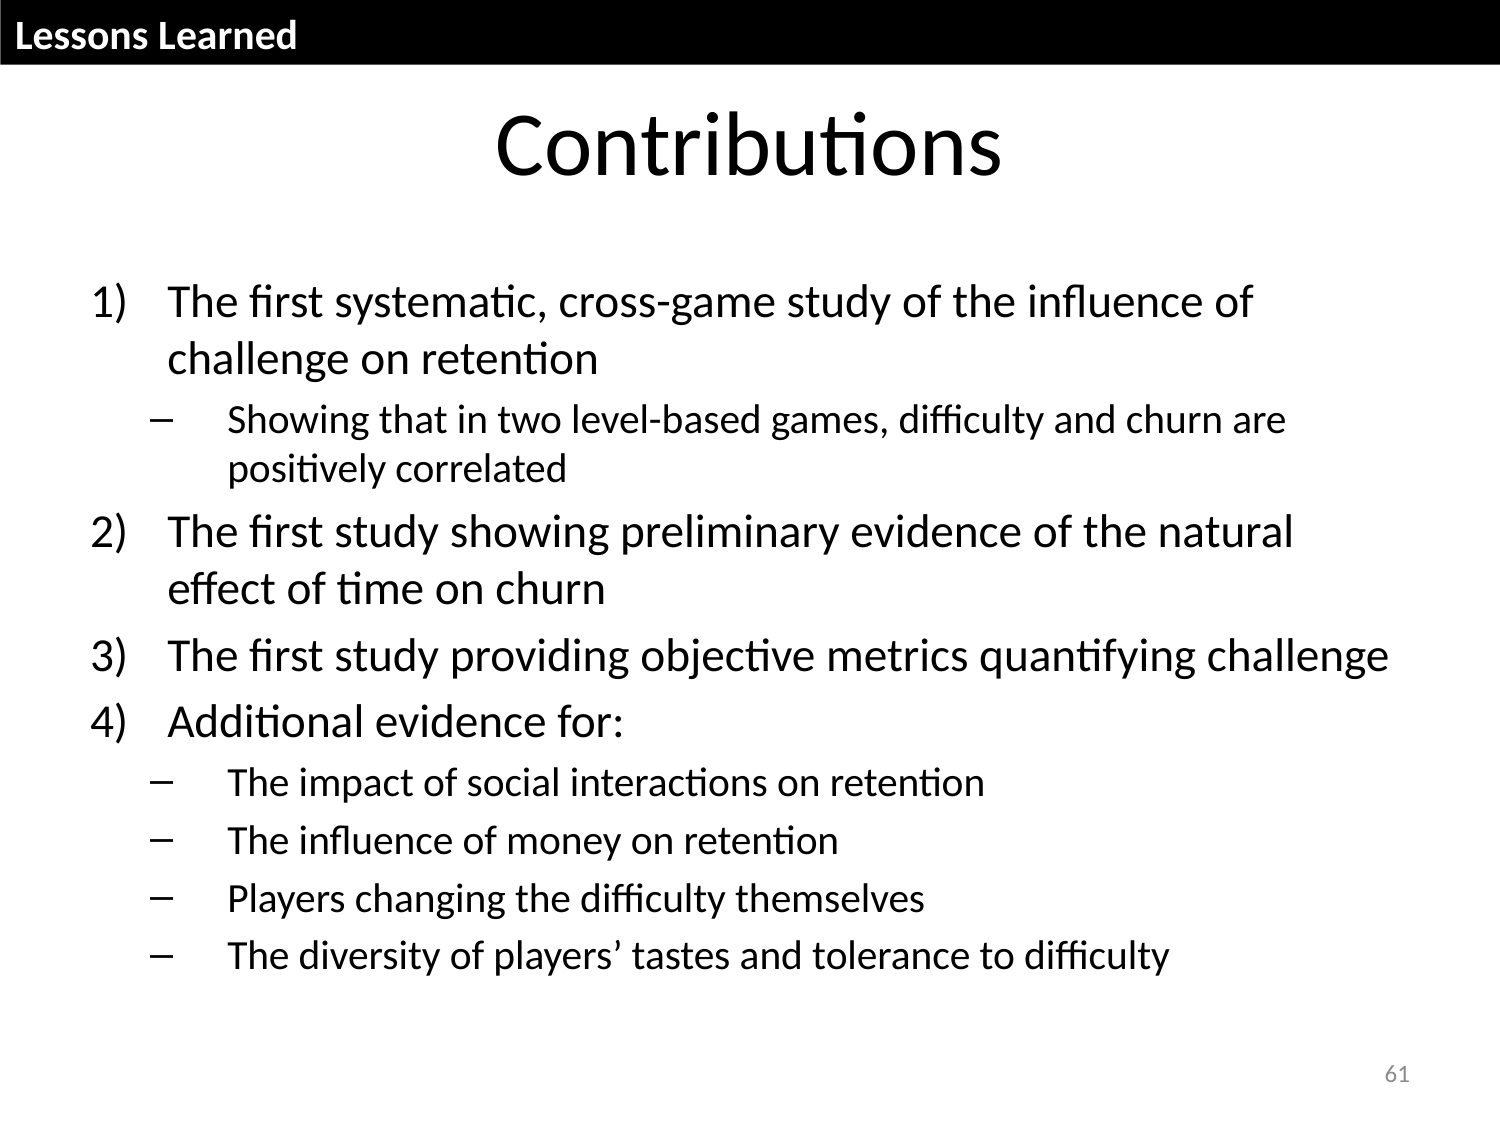

Lessons Learned
# Contributions
The first systematic, cross-game study of the influence of challenge on retention
Showing that in two level-based games, difficulty and churn are positively correlated
The first study showing preliminary evidence of the natural effect of time on churn
The first study providing objective metrics quantifying challenge
Additional evidence for:
The impact of social interactions on retention
The influence of money on retention
Players changing the difficulty themselves
The diversity of players’ tastes and tolerance to difficulty

61